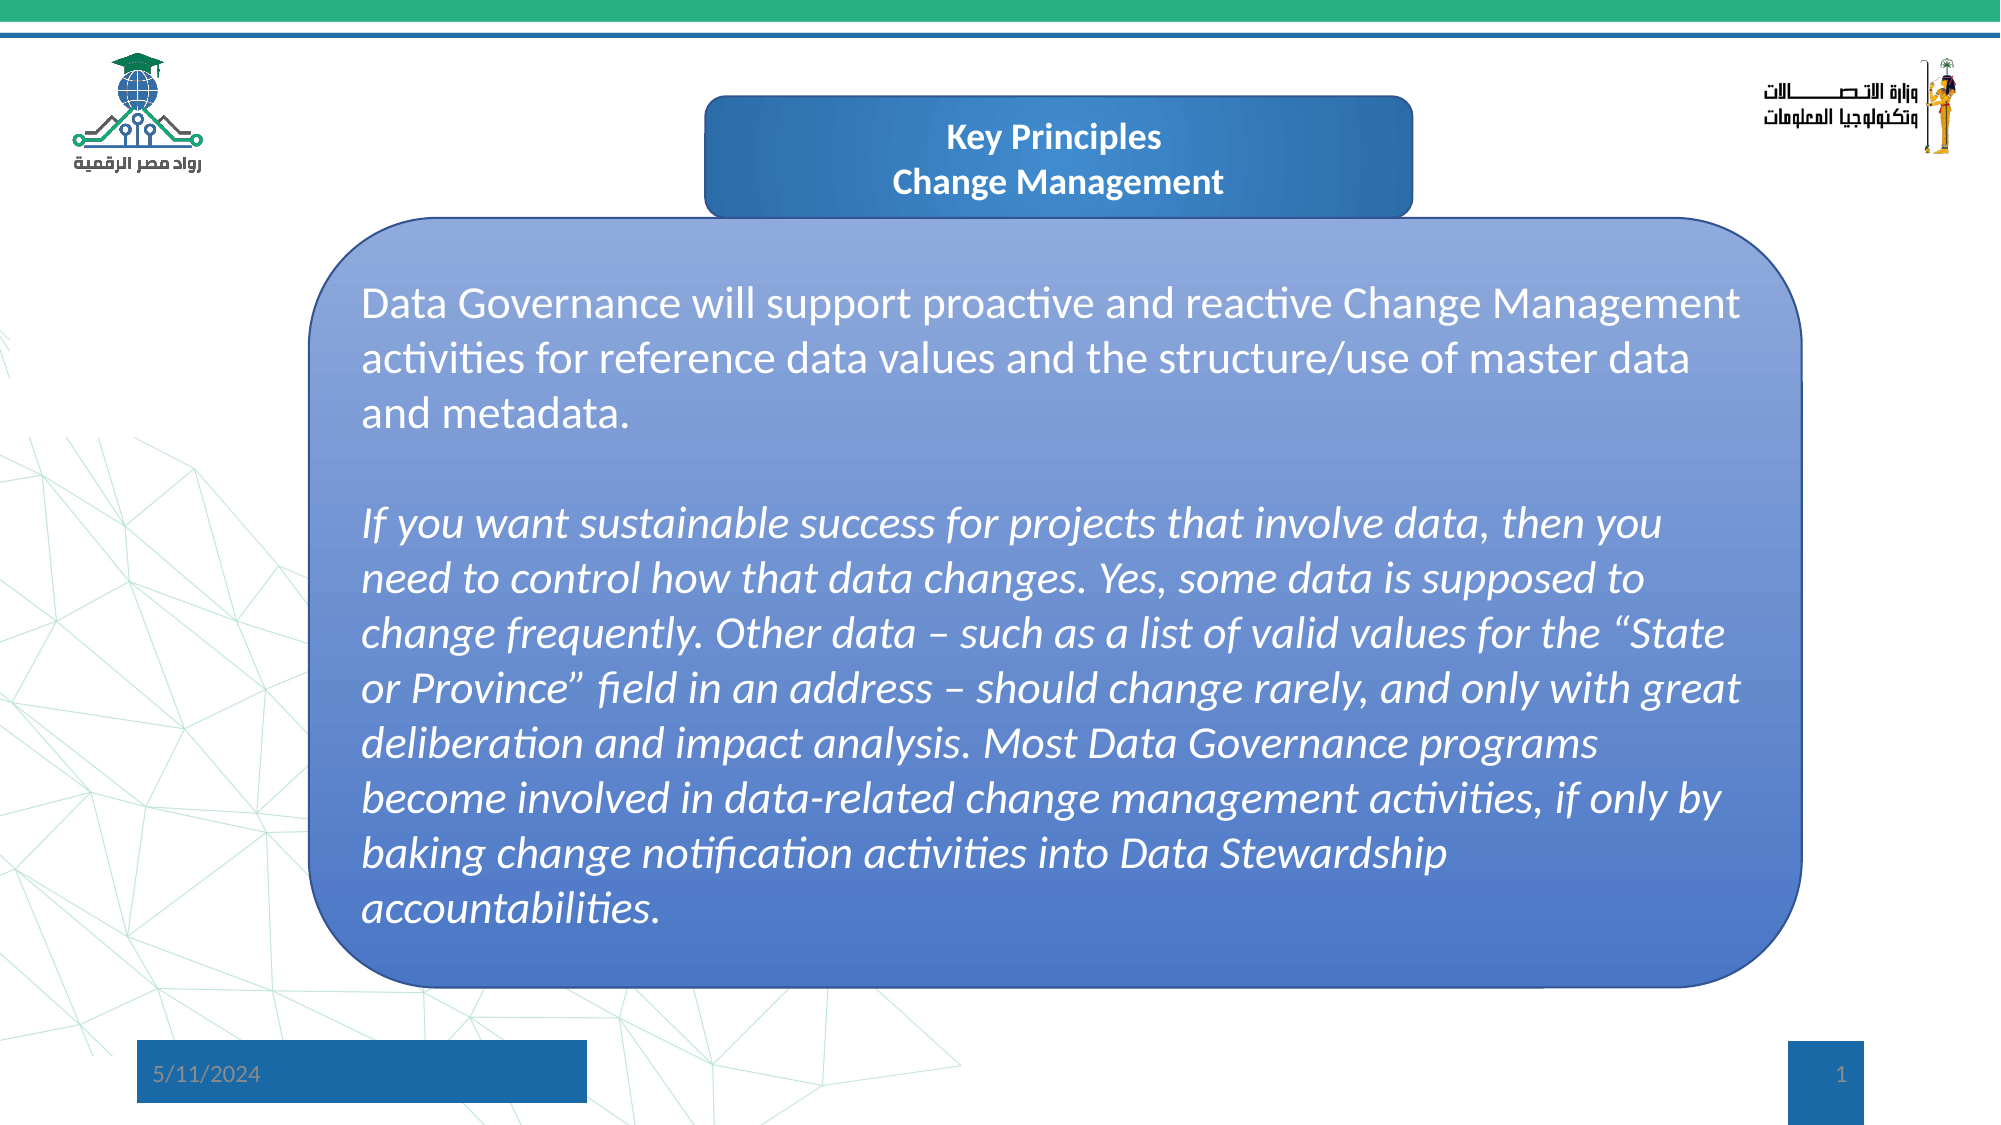

Key Principles
Change Management
Data Governance will support proactive and reactive Change Management activities for reference data values and the structure/use of master data and metadata.

If you want sustainable success for projects that involve data, then you need to control how that data changes. Yes, some data is supposed to change frequently. Other data – such as a list of valid values for the “State or Province” field in an address – should change rarely, and only with great deliberation and impact analysis. Most Data Governance programs become involved in data-related change management activities, if only by baking change notification activities into Data Stewardship accountabilities.
5/11/2024
1